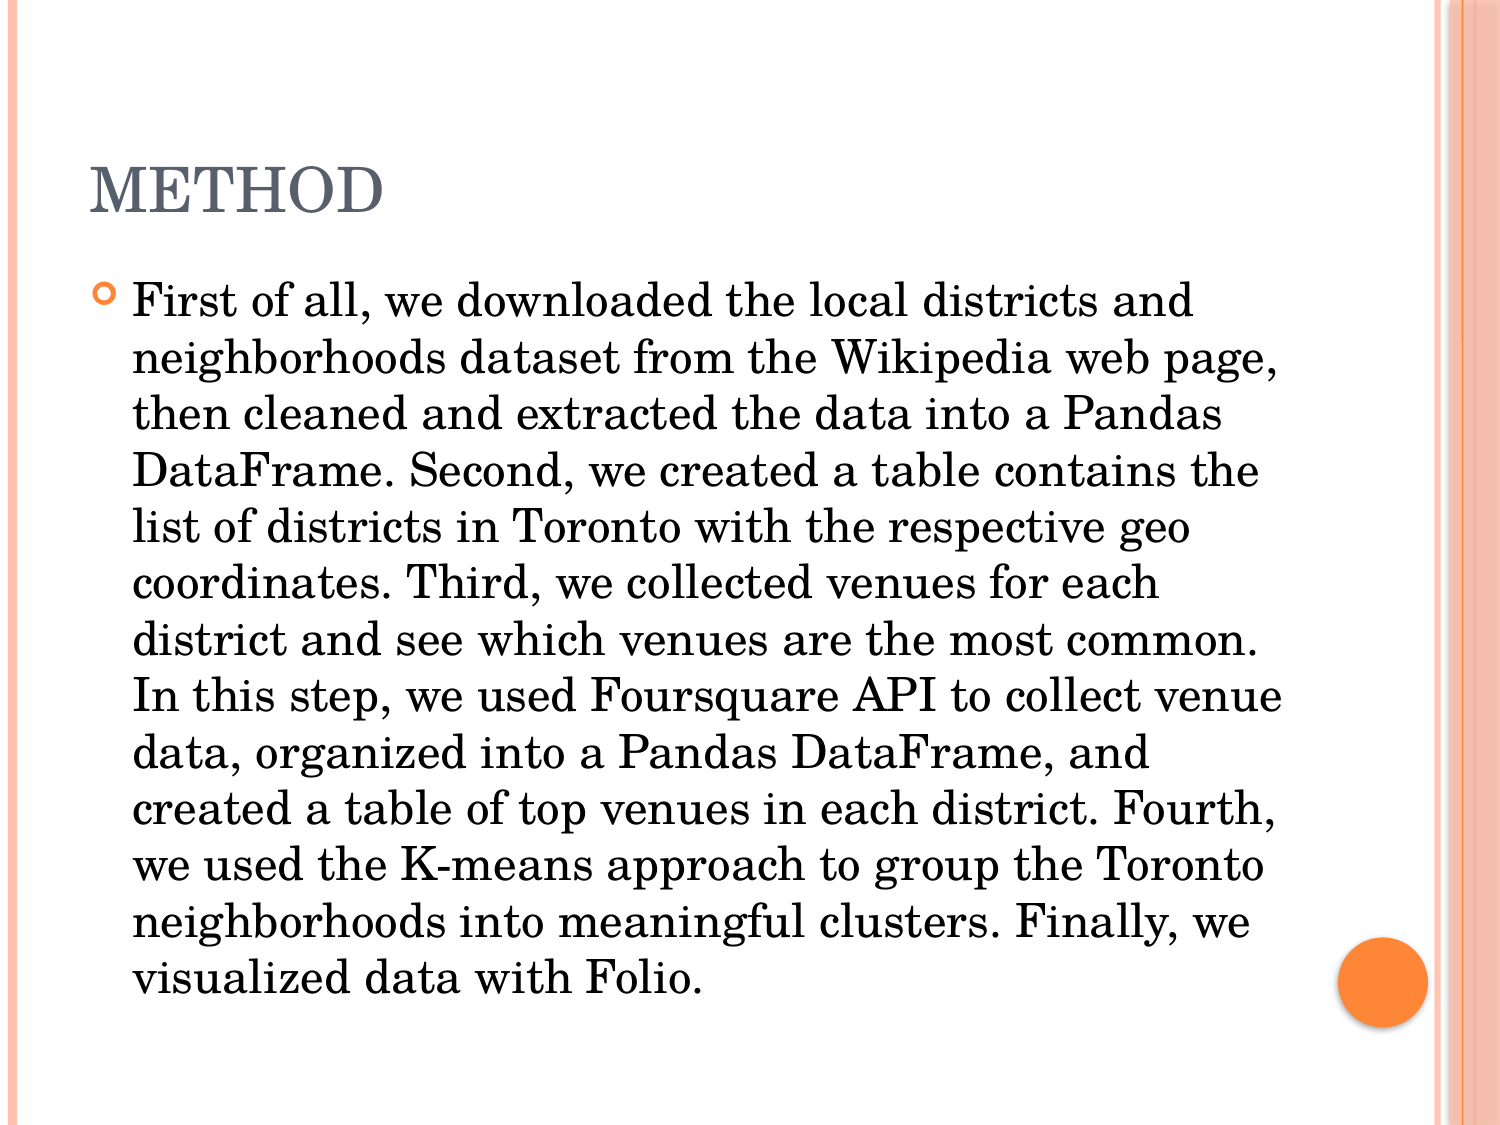

# method
First of all, we downloaded the local districts and neighborhoods dataset from the Wikipedia web page, then cleaned and extracted the data into a Pandas DataFrame. Second, we created a table contains the list of districts in Toronto with the respective geo coordinates. Third, we collected venues for each district and see which venues are the most common. In this step, we used Foursquare API to collect venue data, organized into a Pandas DataFrame, and created a table of top venues in each district. Fourth, we used the K-means approach to group the Toronto neighborhoods into meaningful clusters. Finally, we visualized data with Folio.